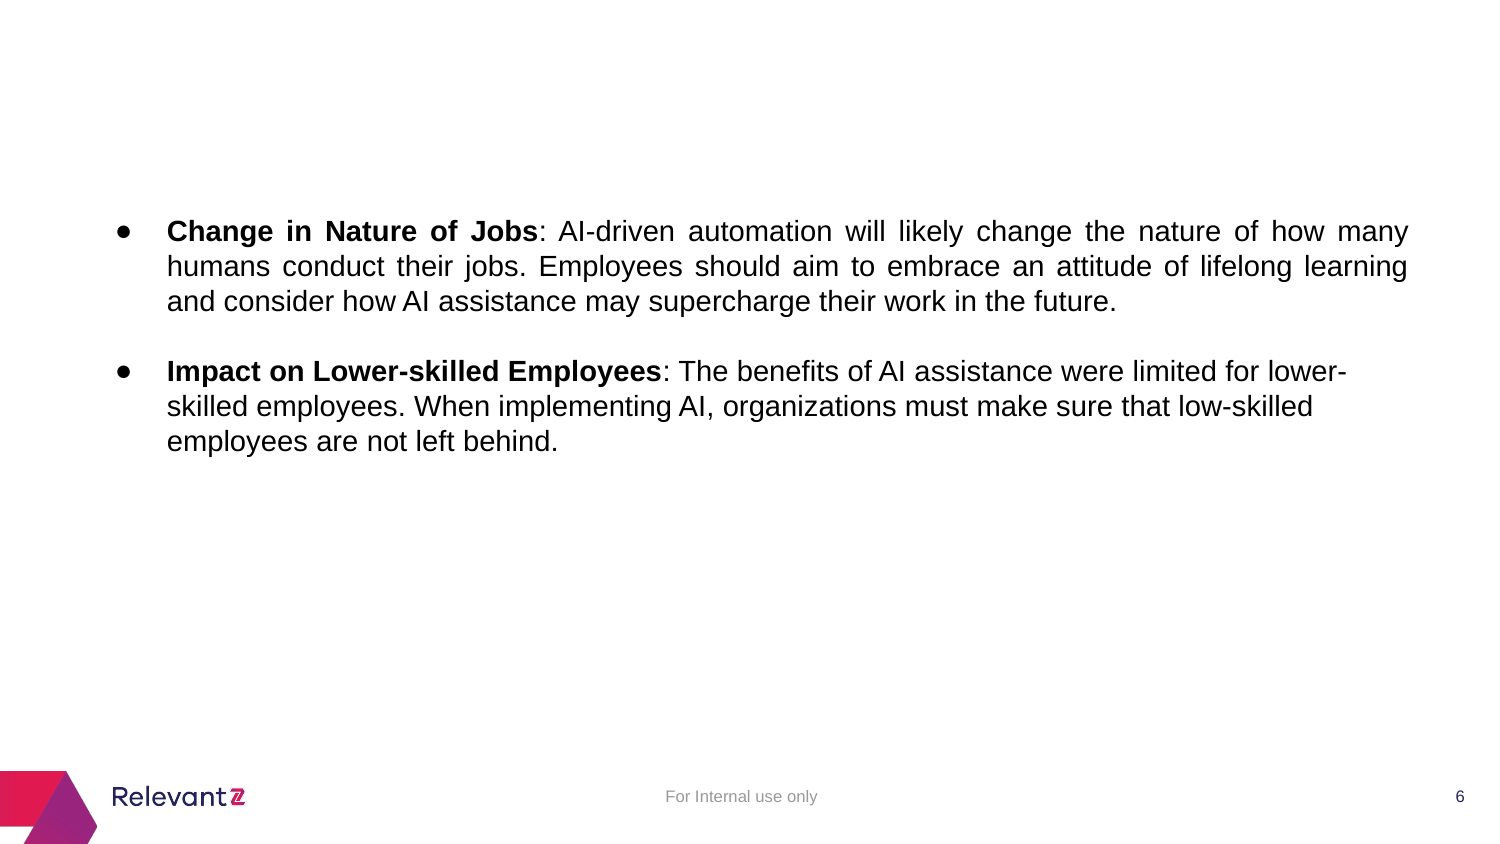

Change in Nature of Jobs: AI-driven automation will likely change the nature of how many humans conduct their jobs. Employees should aim to embrace an attitude of lifelong learning and consider how AI assistance may supercharge their work in the future.

Impact on Lower-skilled Employees: The benefits of AI assistance were limited for lower-skilled employees. When implementing AI, organizations must make sure that low-skilled employees are not left behind.

6